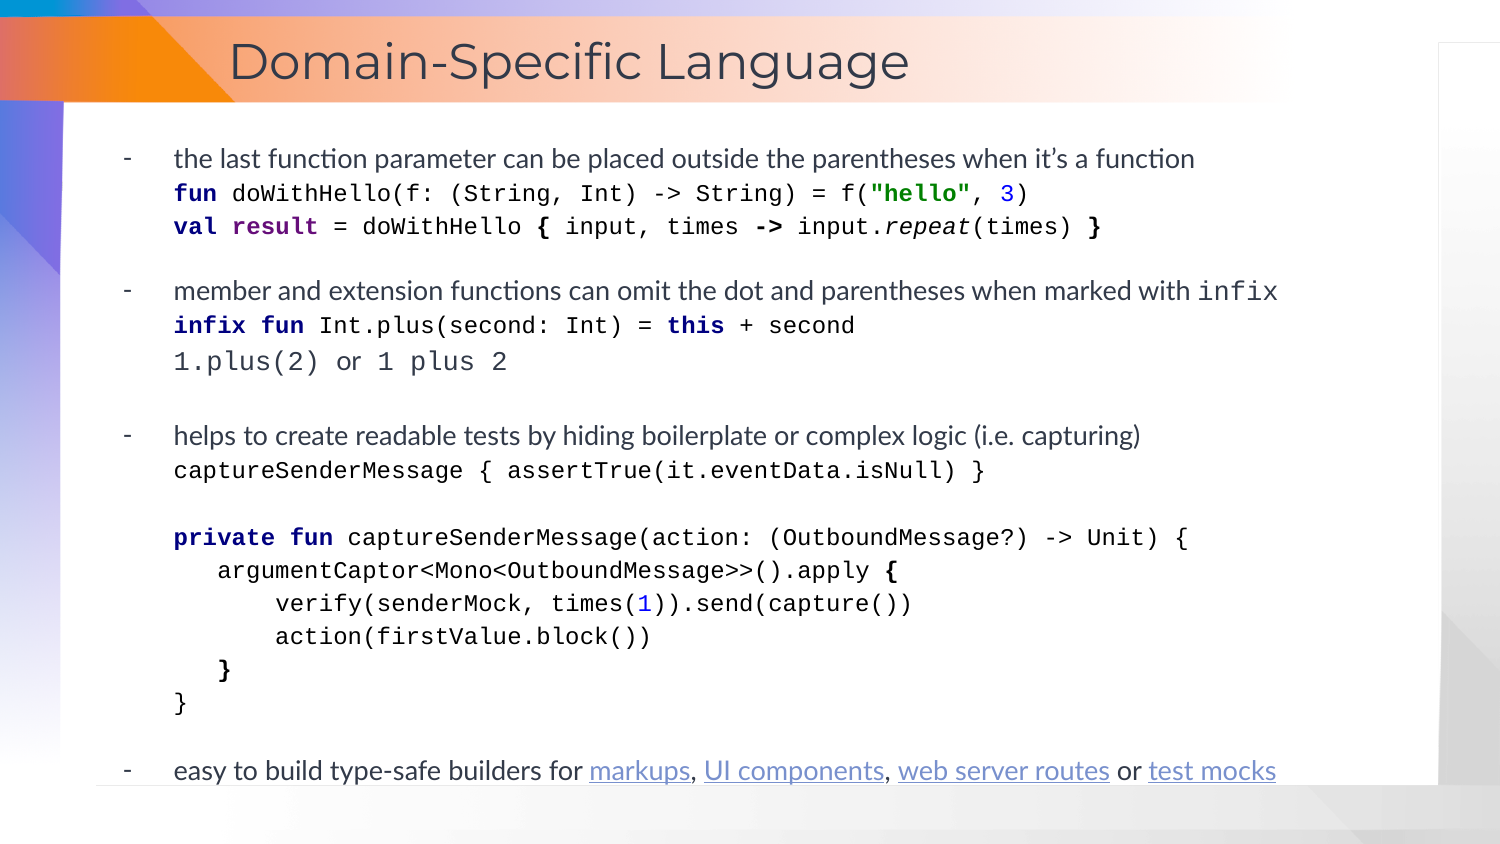

# Domain-Specific Language
the last function parameter can be placed outside the parentheses when it’s a function
fun doWithHello(f: (String, Int) -> String) = f("hello", 3)
val result = doWithHello { input, times -> input.repeat(times) }
member and extension functions can omit the dot and parentheses when marked with infix
infix fun Int.plus(second: Int) = this + second
1.plus(2) or 1 plus 2
helps to create readable tests by hiding boilerplate or complex logic (i.e. capturing)
captureSenderMessage { assertTrue(it.eventData.isNull) }
private fun captureSenderMessage(action: (OutboundMessage?) -> Unit) {
   argumentCaptor<Mono<OutboundMessage>>().apply {
       verify(senderMock, times(1)).send(capture())
       action(firstValue.block())
   }
}
easy to build type-safe builders for markups, UI components, web server routes or test mocks